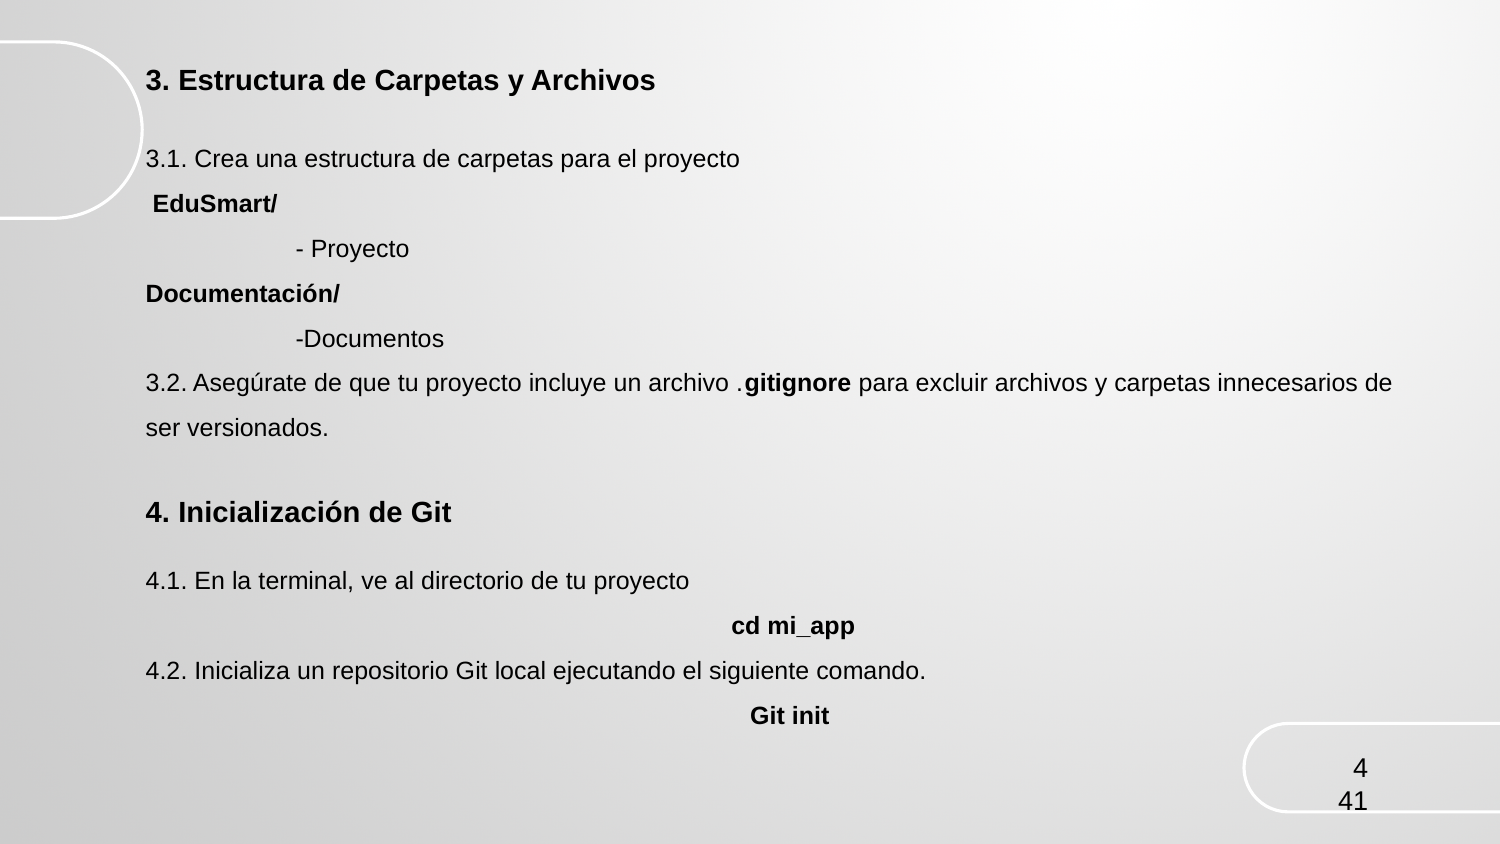

3. Estructura de Carpetas y Archivos
3.1. Crea una estructura de carpetas para el proyecto
 EduSmart/
	- Proyecto
Documentación/
	-Documentos
3.2. Asegúrate de que tu proyecto incluye un archivo .gitignore para excluir archivos y carpetas innecesarios de ser versionados.
4. Inicialización de Git
4.1. En la terminal, ve al directorio de tu proyecto
cd mi_app
4.2. Inicializa un repositorio Git local ejecutando el siguiente comando.
Git init
441